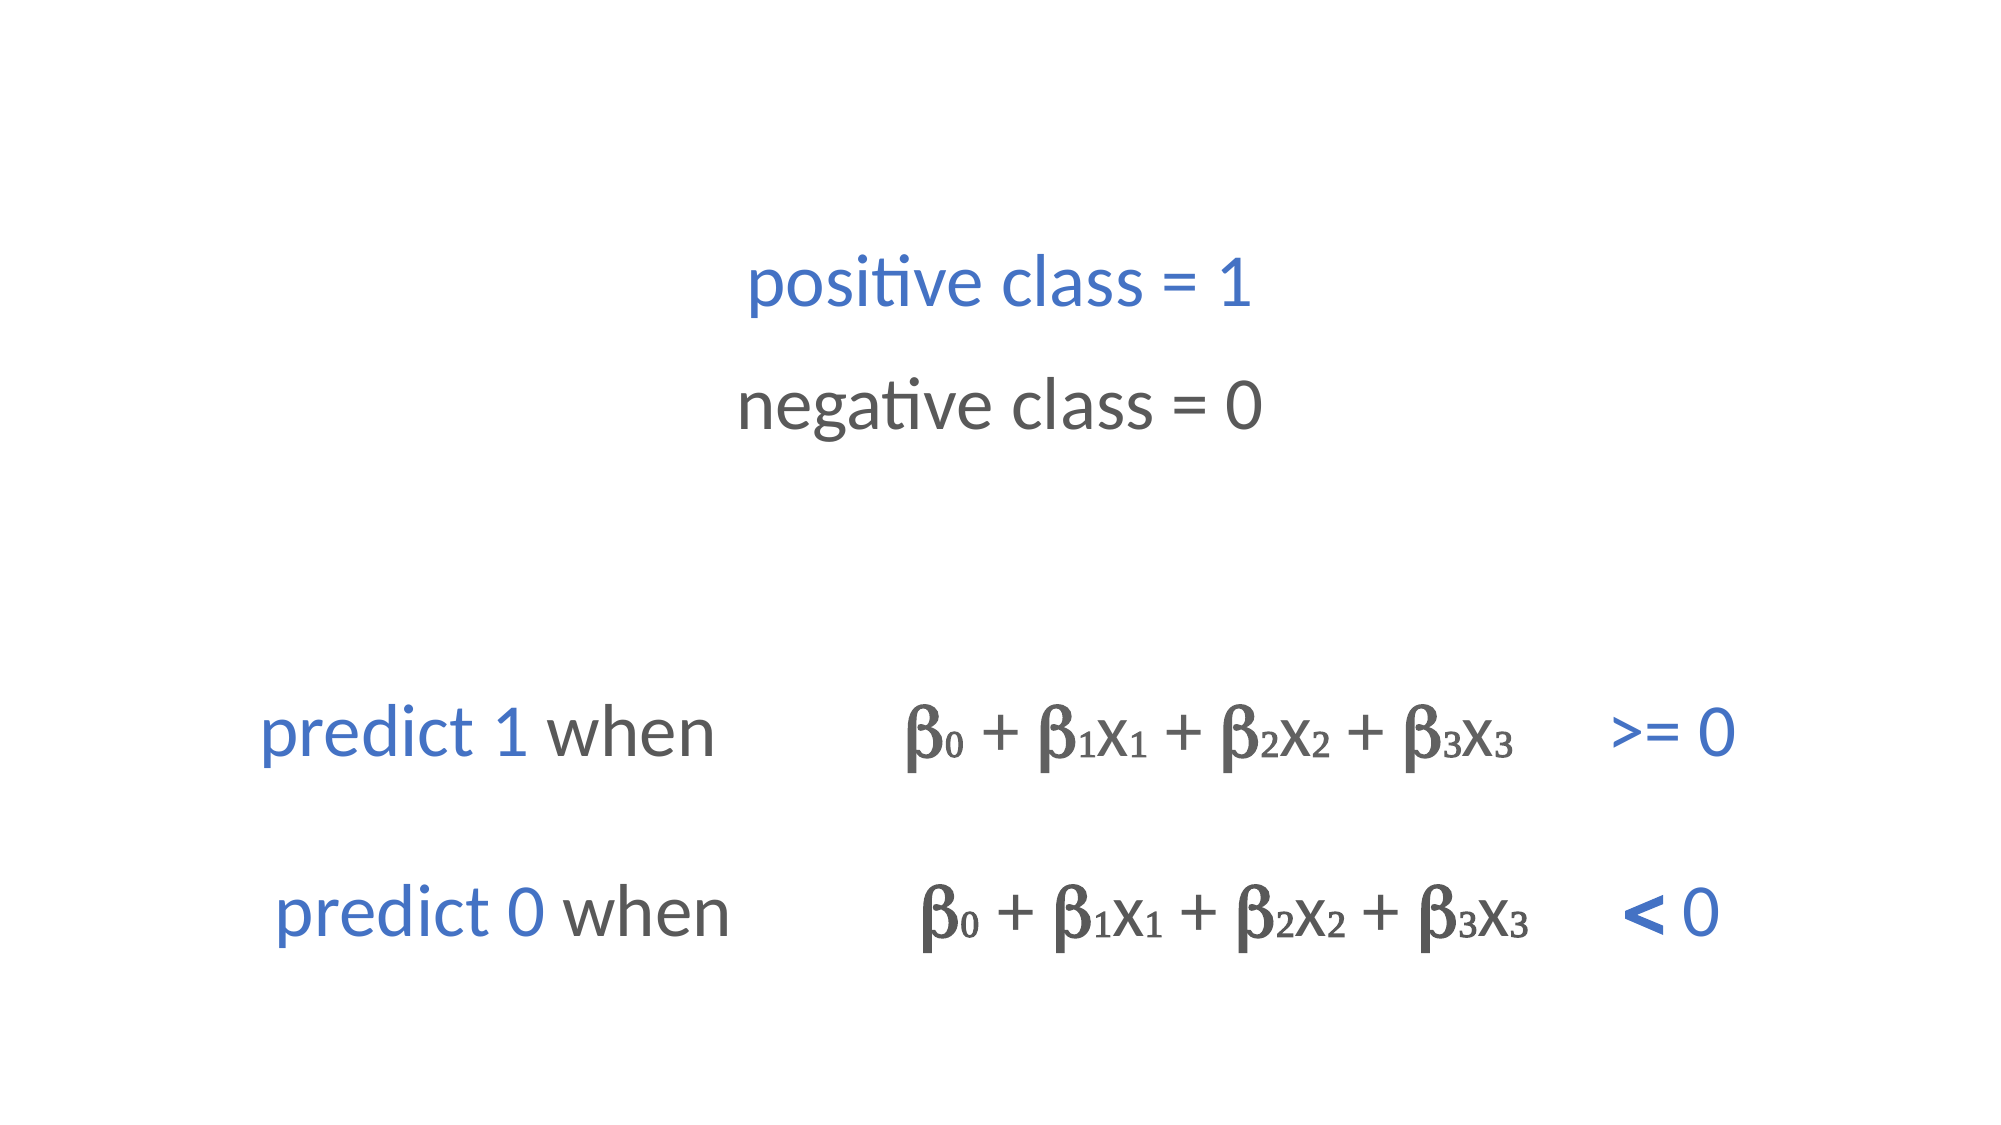

positive class = 1
negative class = 0
predict 1 when           β0 + β1x1 + β2x2 + β3x3   >= 0
predict 0 when           β0 + β1x1 + β2x2 + β3x3   < 0